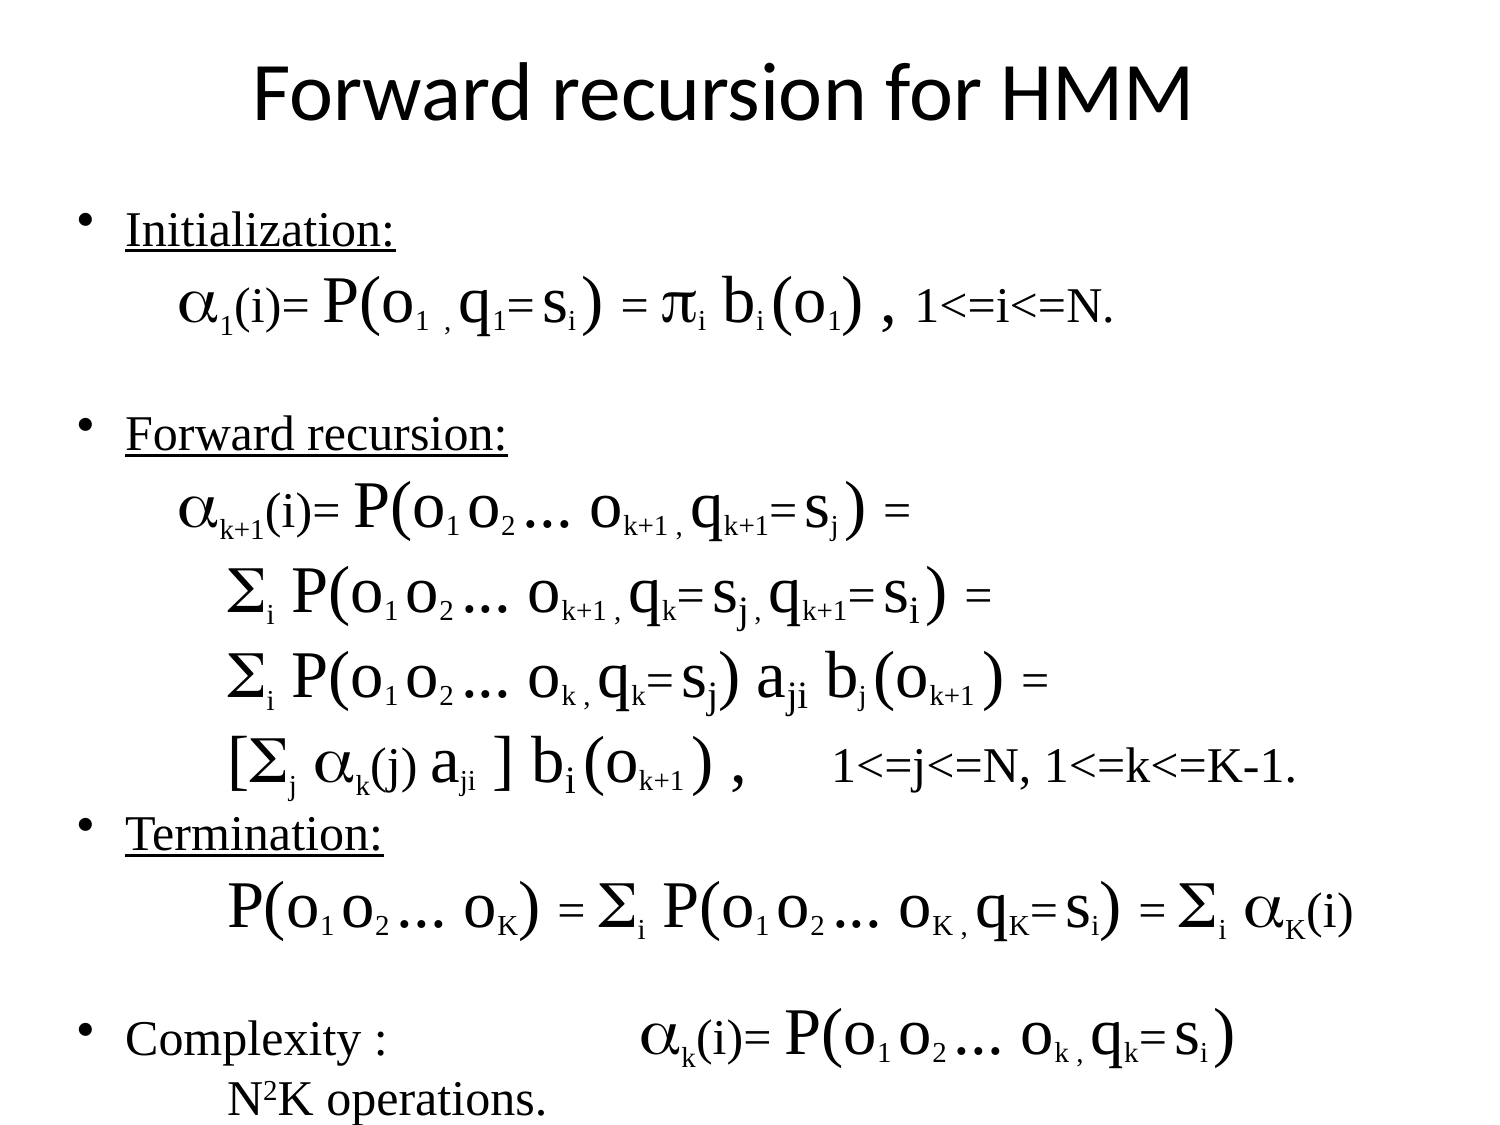

Forward recursion for HMM
 Initialization:
      α1(i)= P(o1  , q1= si ) = πi bi (o1) , 1<=i<=N.

 Forward recursion:
      αk+1(i)= P(o1 o2 ... ok+1 , qk+1= sj ) =
	Σi P(o1 o2 ... ok+1 , qk= sj , qk+1= si ) =
	Σi P(o1 o2 ... ok , qk= sj) aji bj (ok+1 ) =
	[Σj αk(j) aji ] bi (ok+1 ) ,     1<=j<=N, 1<=k<=K-1.
 Termination:
	P(o1 o2 ... oK) = Σi P(o1 o2 ... oK , qK= si) = Σi αK(i)

 Complexity :
	N2K operations.
αk(i)= P(o1 o2 ... ok , qk= si )